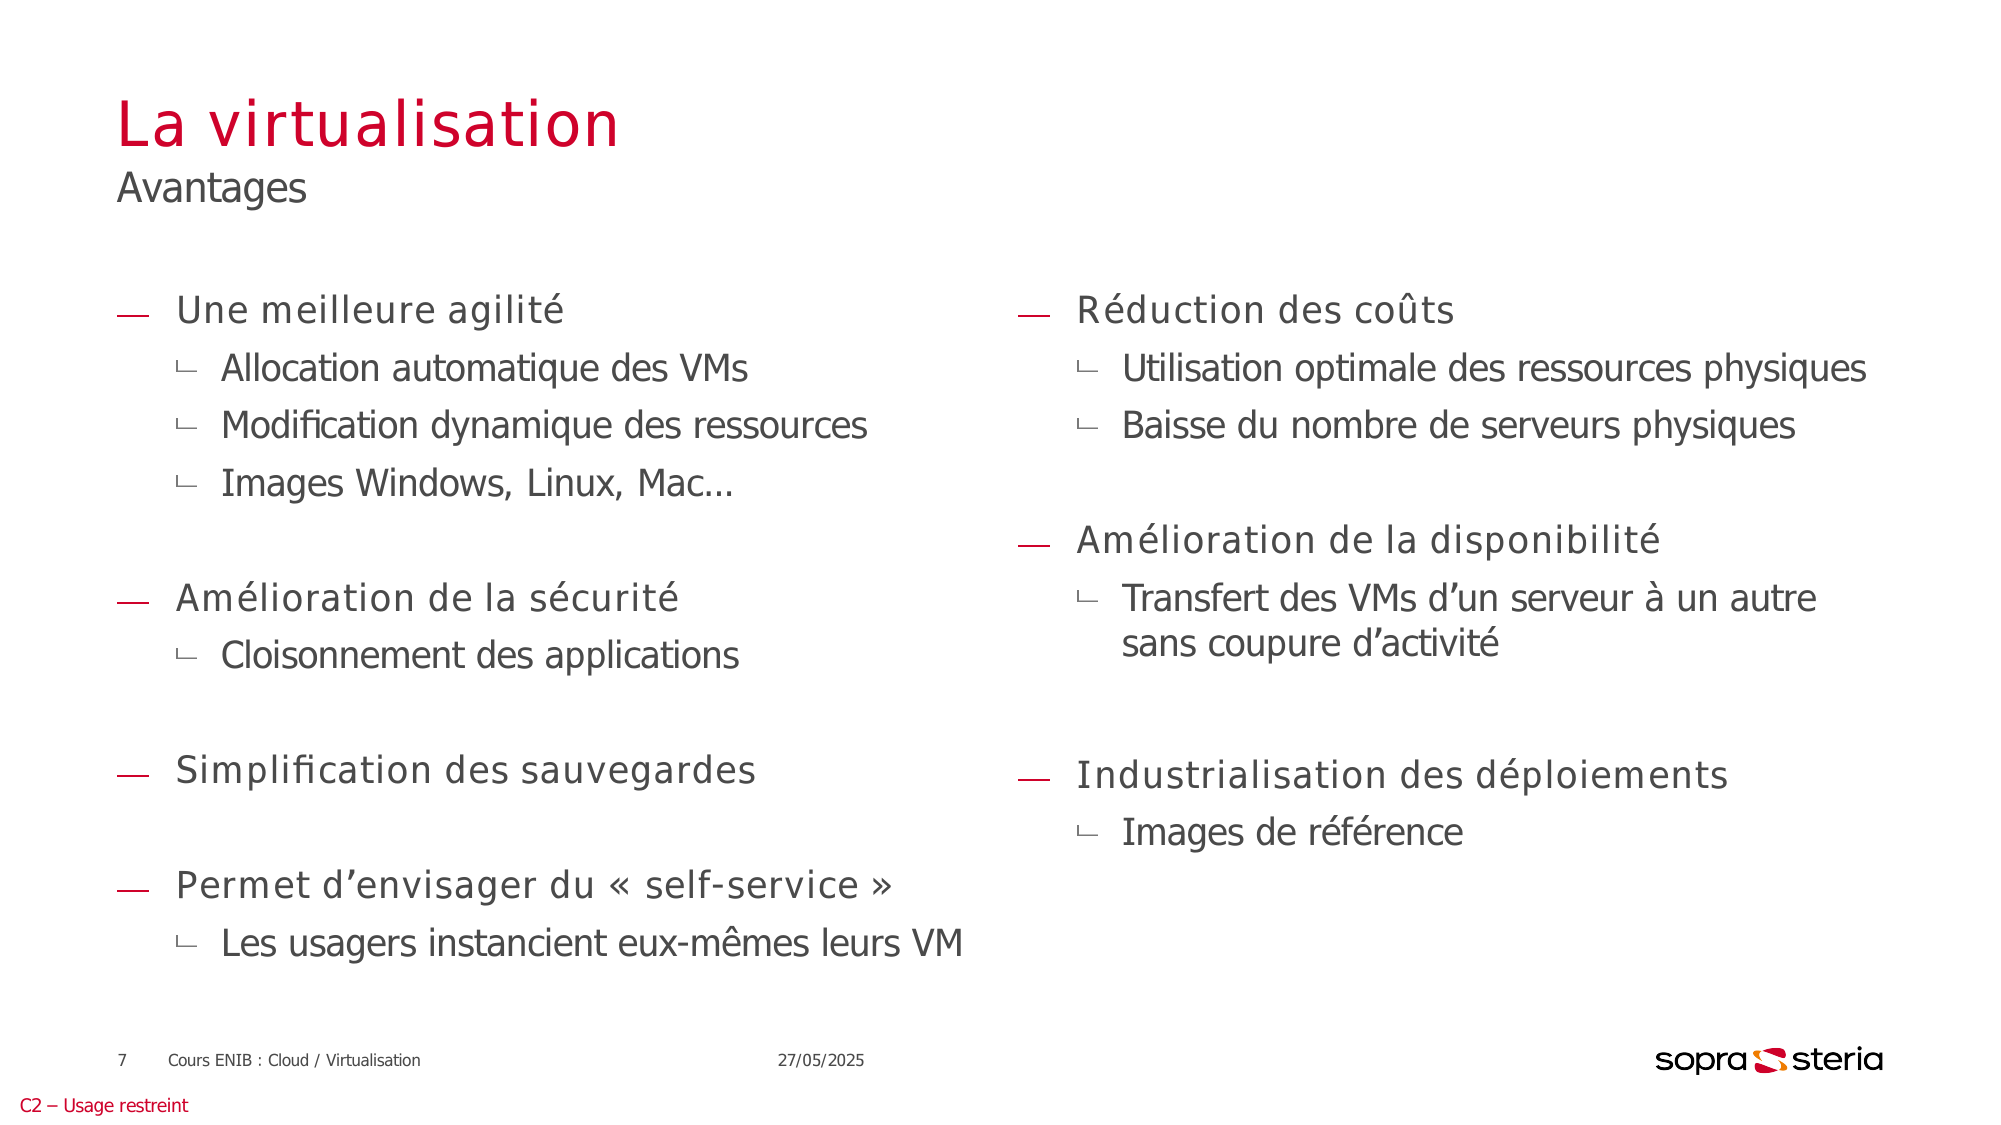

# La virtualisation
Avantages
Une meilleure agilité
Allocation automatique des VMs
Modification dynamique des ressources
Images Windows, Linux, Mac…

Amélioration de la sécurité
Cloisonnement des applications

Simplification des sauvegardes

Permet d’envisager du « self-service »
Les usagers instancient eux-mêmes leurs VM

Réduction des coûts
Utilisation optimale des ressources physiques
Baisse du nombre de serveurs physiques

Amélioration de la disponibilité
Transfert des VMs d’un serveur à un autre sans coupure d’activité

Industrialisation des déploiements
Images de référence

7
Cours ENIB : Cloud / Virtualisation
27/05/2025